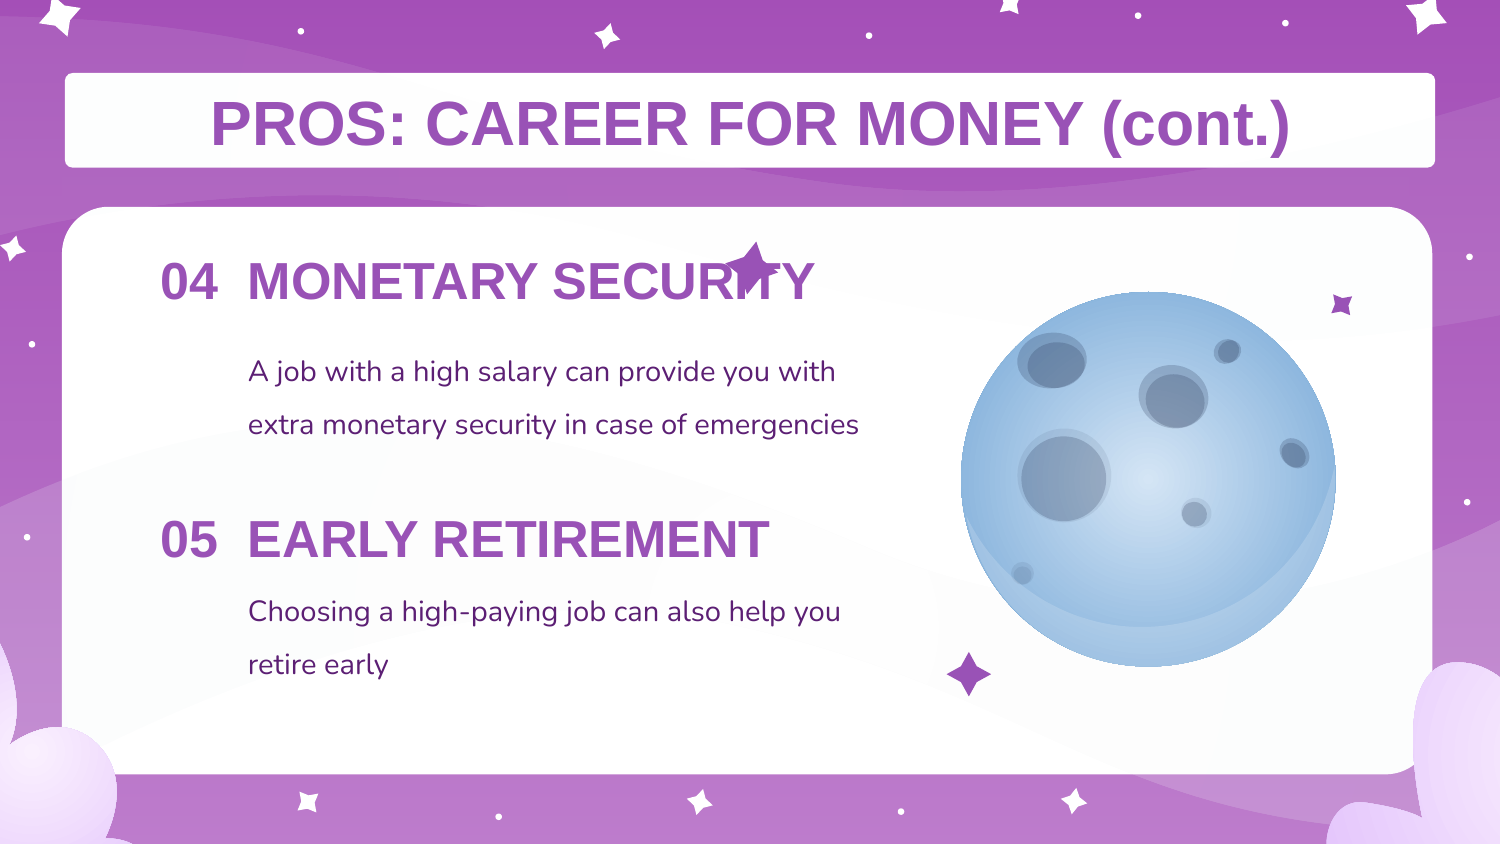

PROS: CAREER FOR MONEY (cont.)

# MONETARY SECURITY
04

A job with a high salary can provide you with extra monetary security in case of emergencies
05
EARLY RETIREMENT
Choosing a high-paying job can also help you retire early